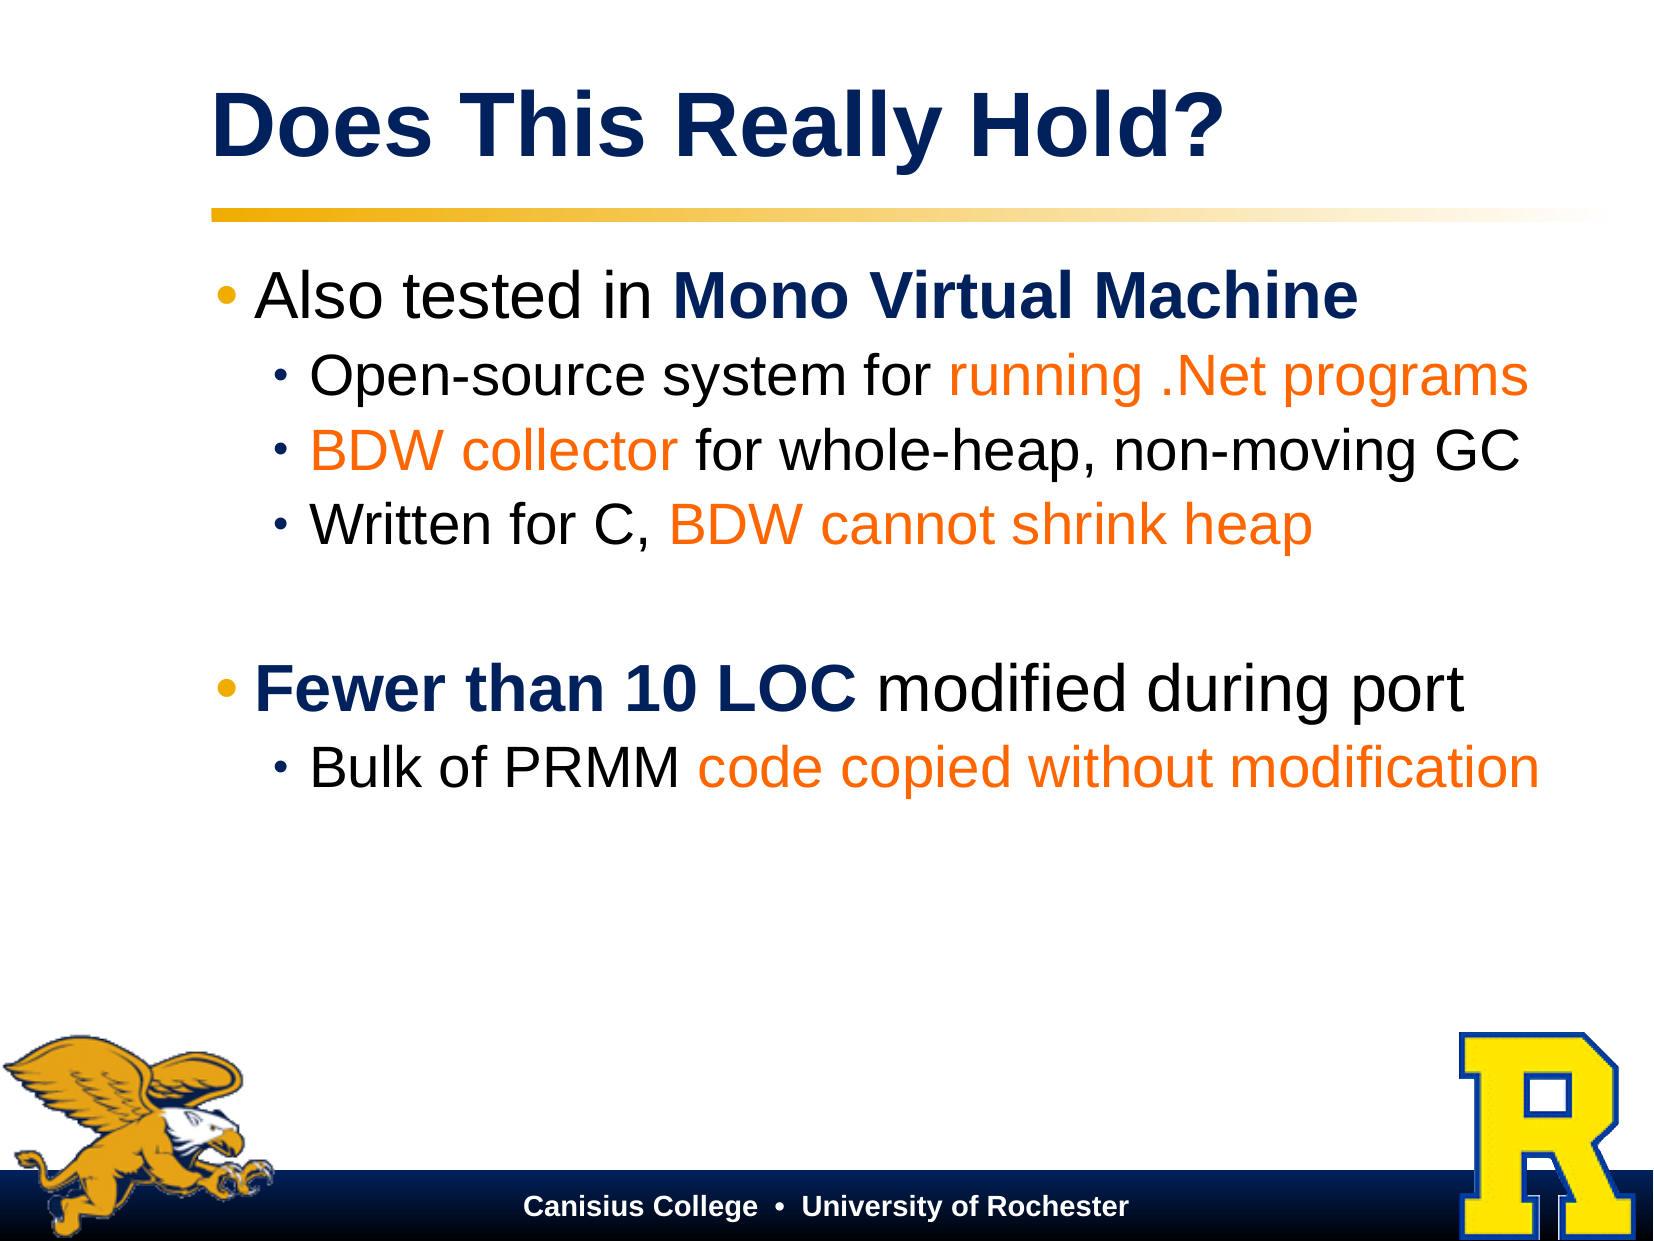

# Does This Really Hold?
Also tested in Mono Virtual Machine
Open-source system for running .Net programs
BDW collector for whole-heap, non-moving GC
Written for C, BDW cannot shrink heap

Fewer than 10 LOC modified during port
Bulk of PRMM code copied without modification